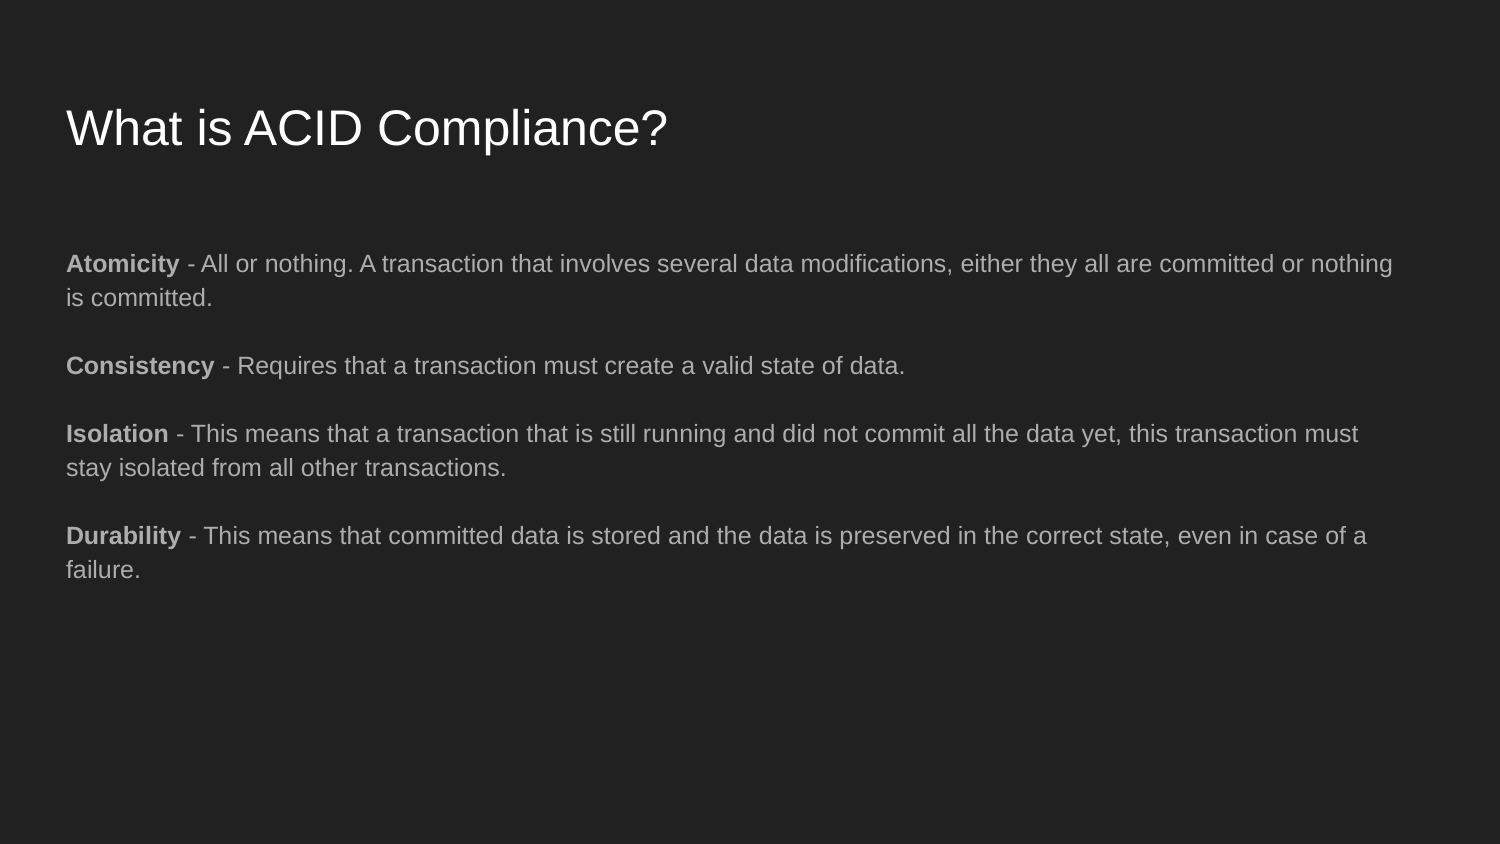

# What is ACID Compliance?
Atomicity - All or nothing. A transaction that involves several data modifications, either they all are committed or nothing is committed.
Consistency - Requires that a transaction must create a valid state of data.
Isolation - This means that a transaction that is still running and did not commit all the data yet, this transaction must stay isolated from all other transactions.
Durability - This means that committed data is stored and the data is preserved in the correct state, even in case of a failure.